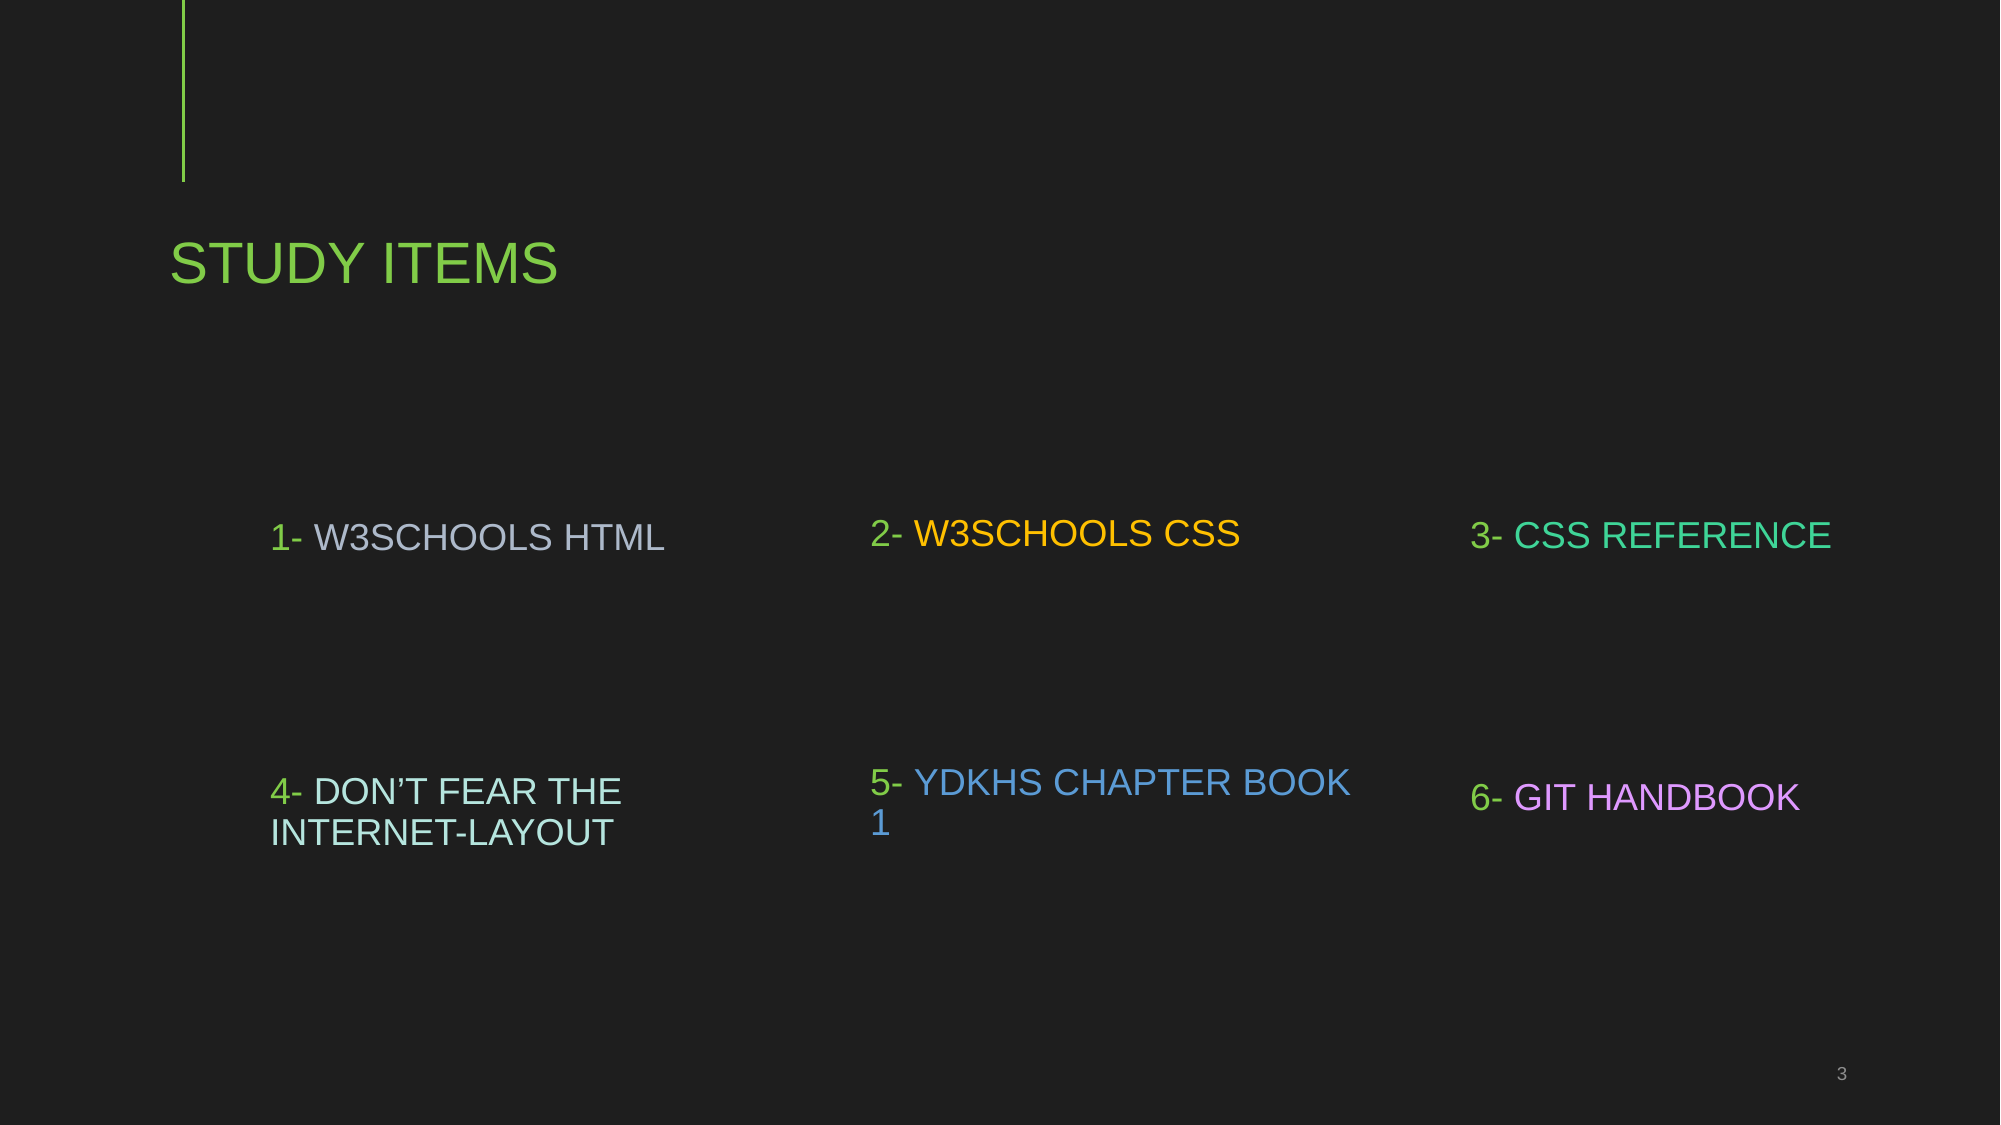

# Study Items
2- W3schools CSS
3- CSS reference
1- W3schools HTML
6- GIT HANDBOOK
5- YDKHS CHAPTER BOOK 1
4- DON’T FEAR THE INTERNET-LAYOUT
3